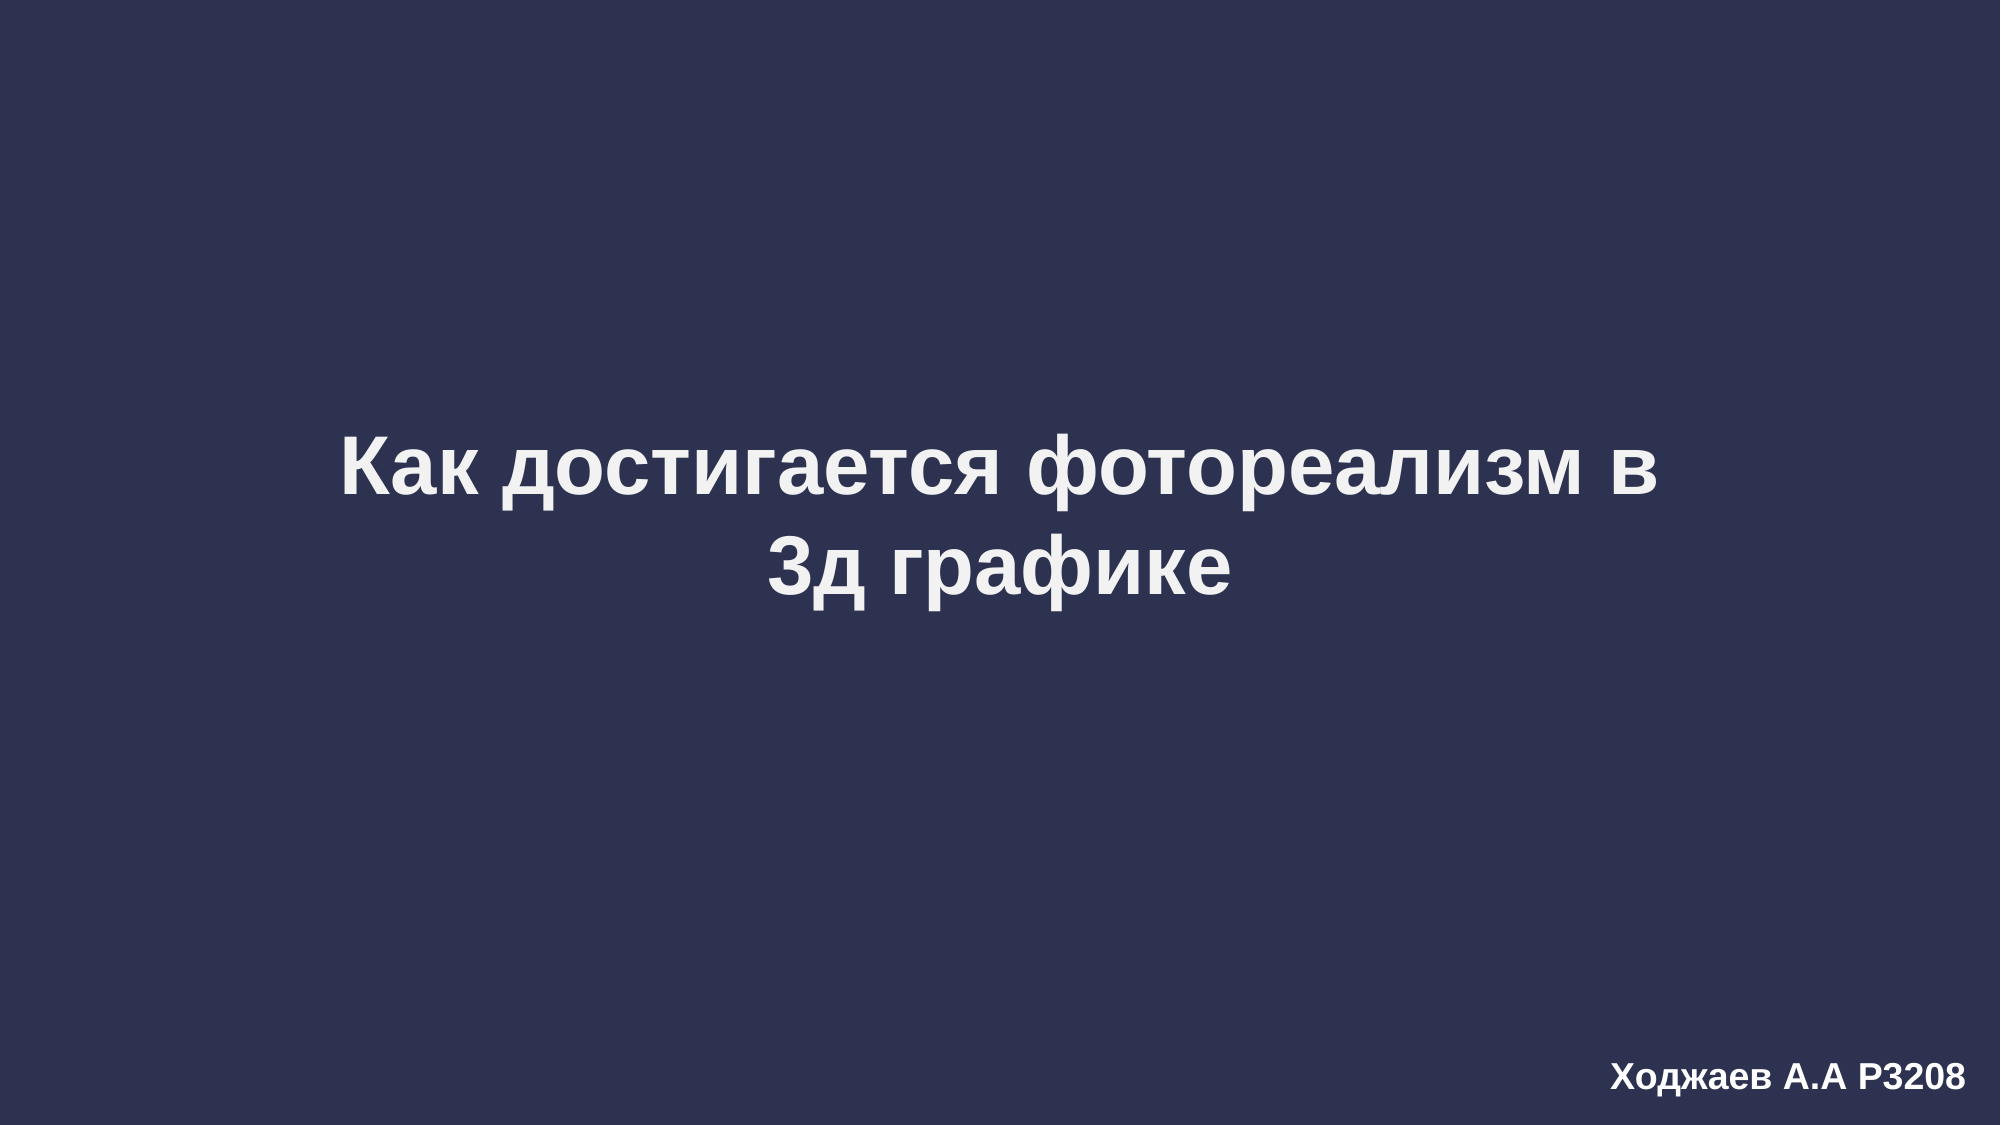

Как достигается фотореализм в 3д графике
Ходжаев А.А P3208